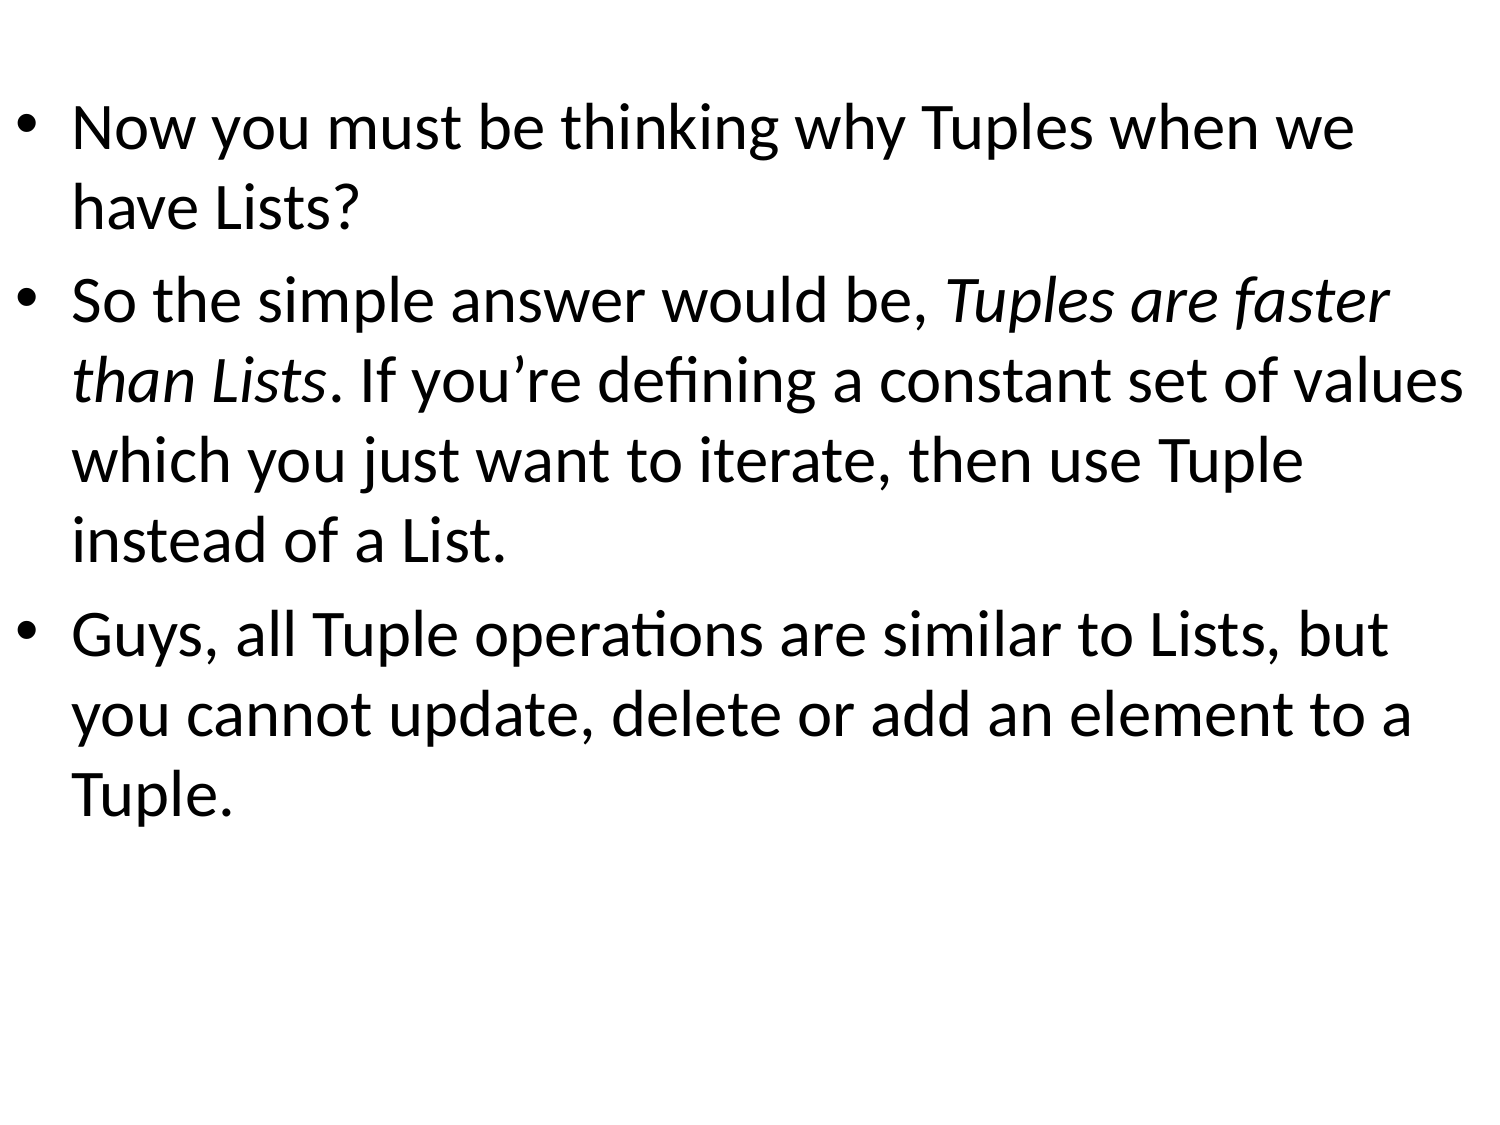

Now you must be thinking why Tuples when we have Lists?
So the simple answer would be, Tuples are faster than Lists. If you’re defining a constant set of values which you just want to iterate, then use Tuple instead of a List.
Guys, all Tuple operations are similar to Lists, but you cannot update, delete or add an element to a Tuple.